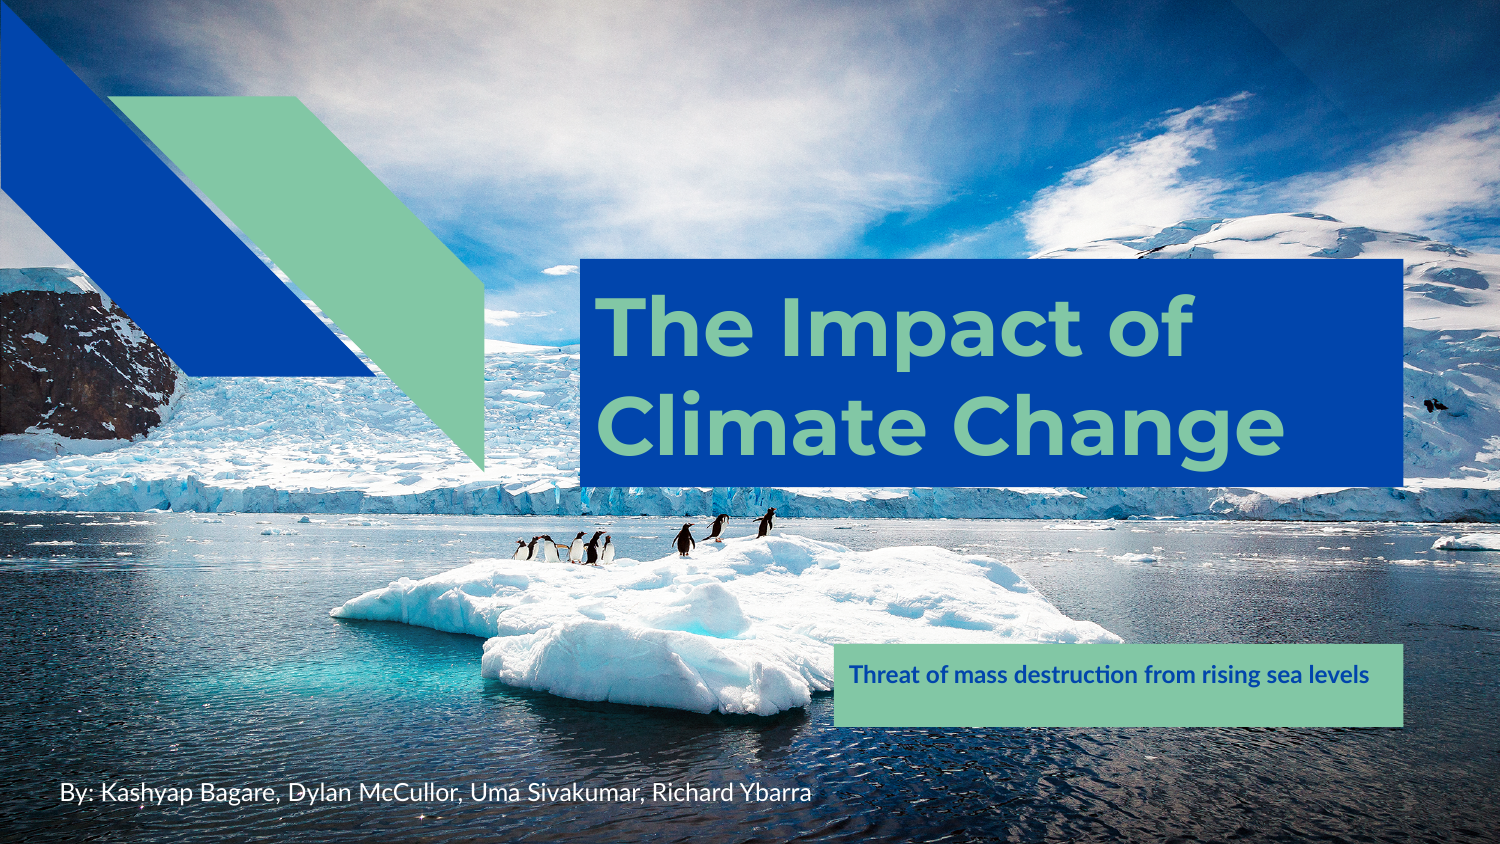

# The Impact of Climate Change
Threat of mass destruction from rising sea levels
By: Kashyap Bagare, Dylan McCullor, Uma Sivakumar, Richard Ybarra